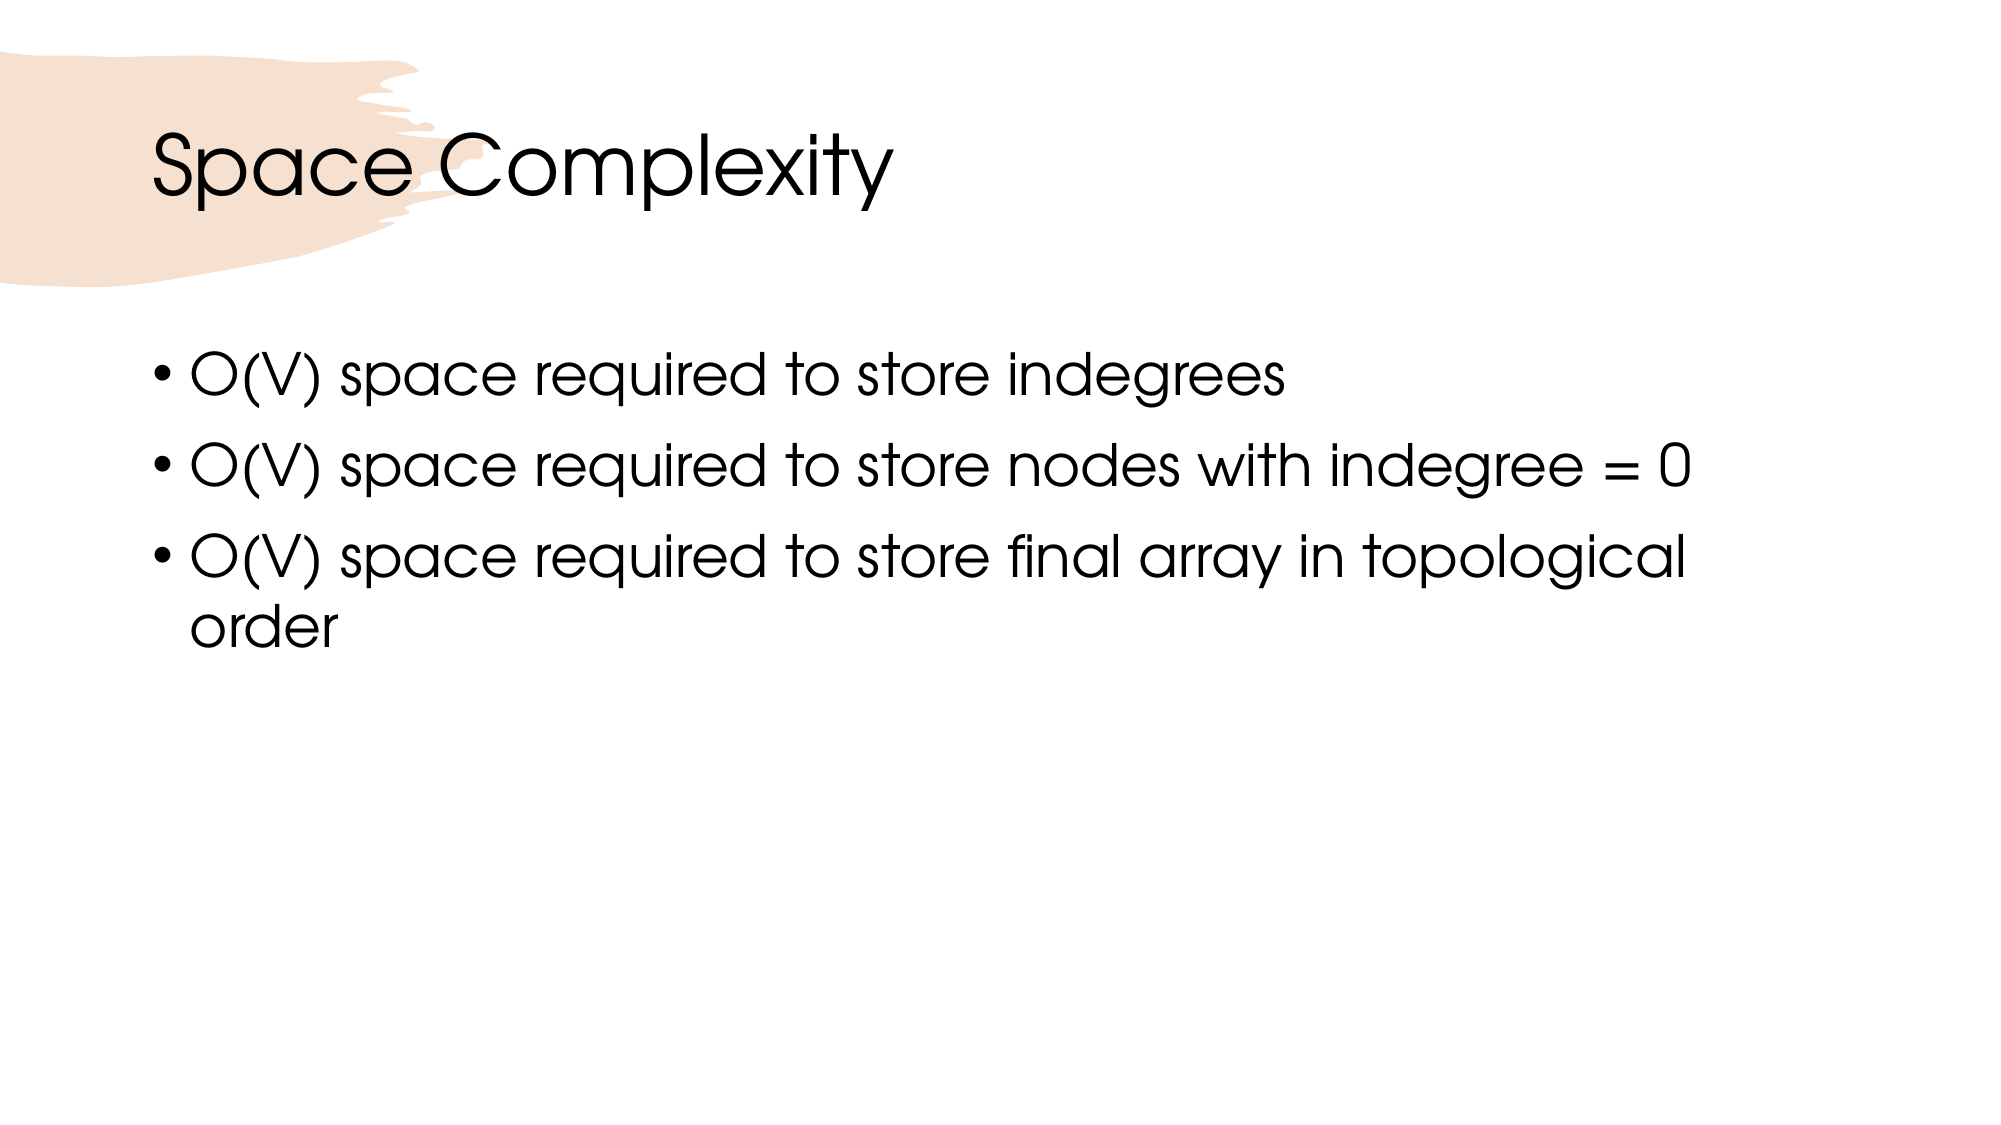

# Space Complexity
O(V) space required to store indegrees
O(V) space required to store nodes with indegree = 0
O(V) space required to store final array in topological order